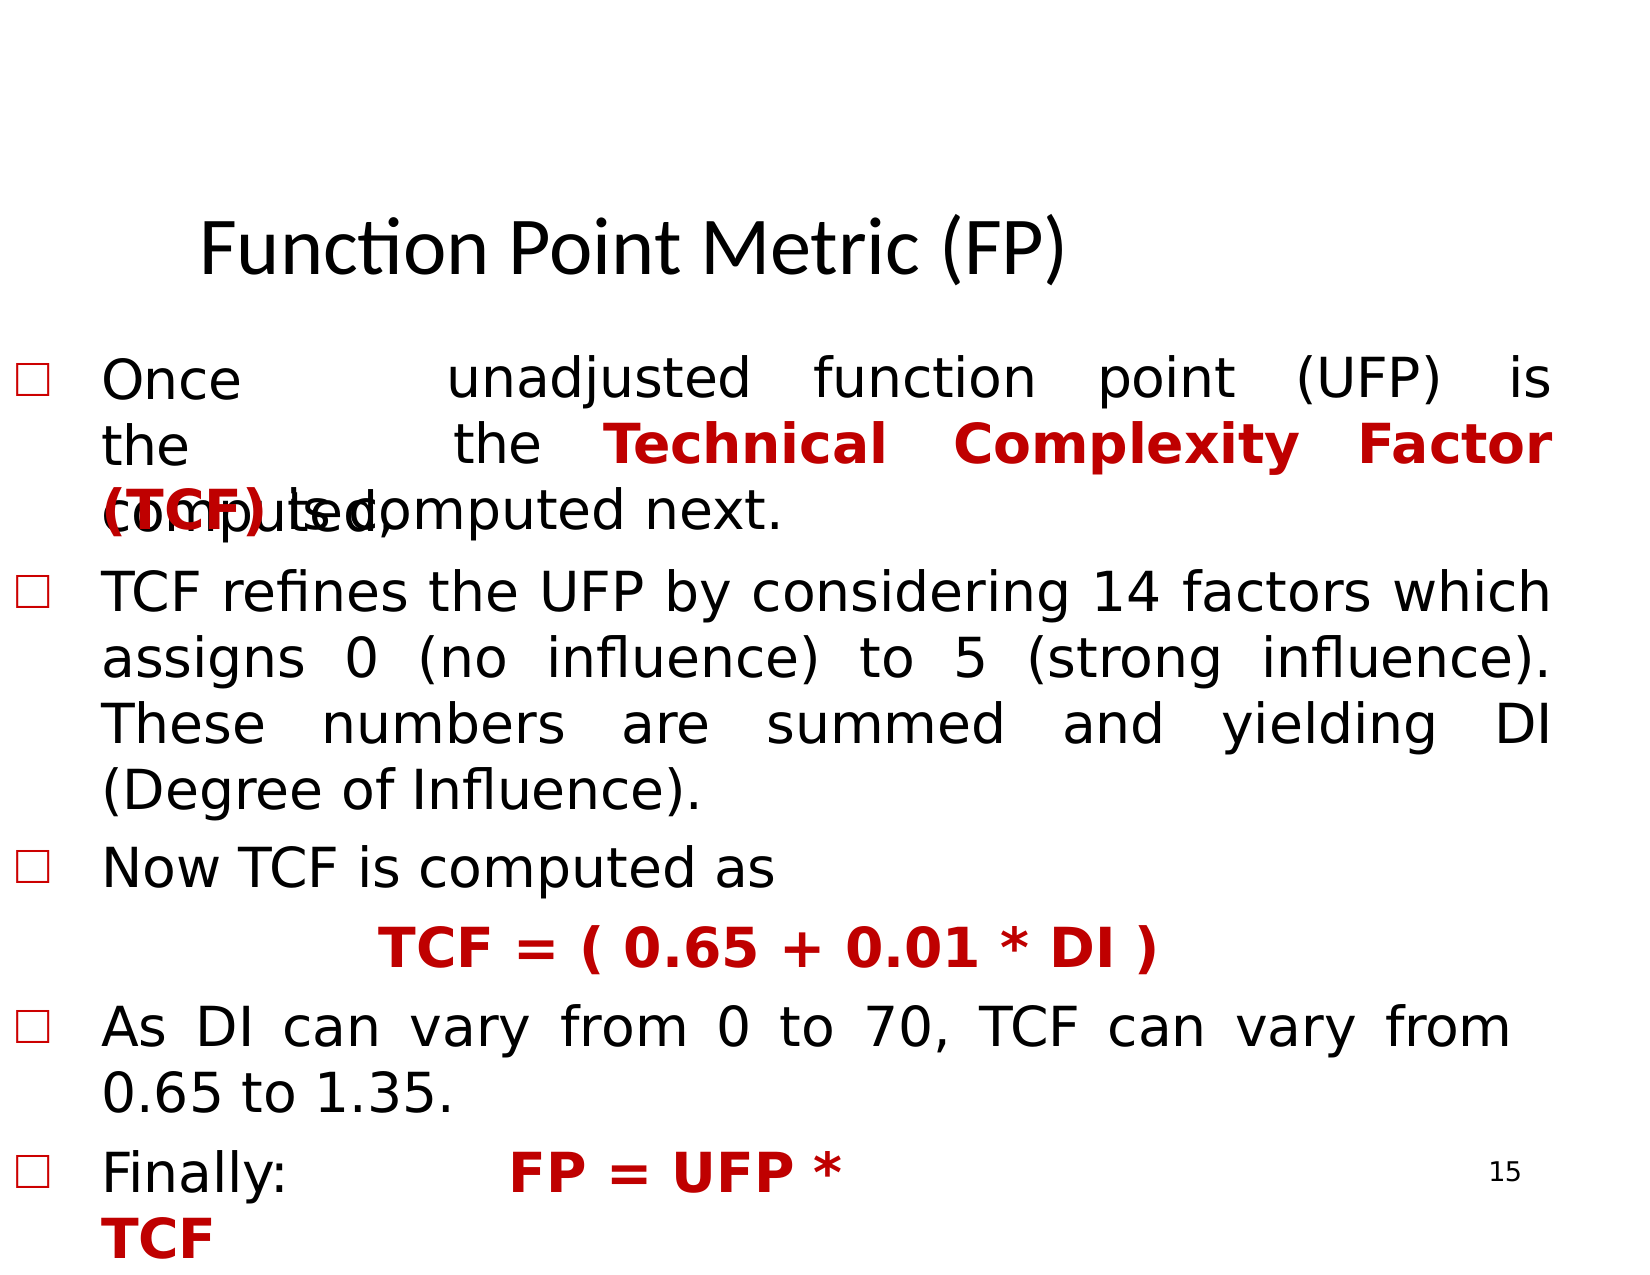

# Function Point Metric (FP)
Once	the computed,
unadjusted
function	point	(UFP)	is
the	Technical	Complexity	Factor
(TCF) is computed next.
TCF refines the UFP by considering 14 factors which assigns  0  (no  influence)  to  5  (strong  influence). These  numbers  are  summed  and  yielding  DI (Degree of Influence).
Now TCF is computed as
TCF = ( 0.65 + 0.01 * DI )
As DI can vary from 0 to 70, TCF can vary from
0.65 to 1.35.
Finally:	FP = UFP * TCF
15